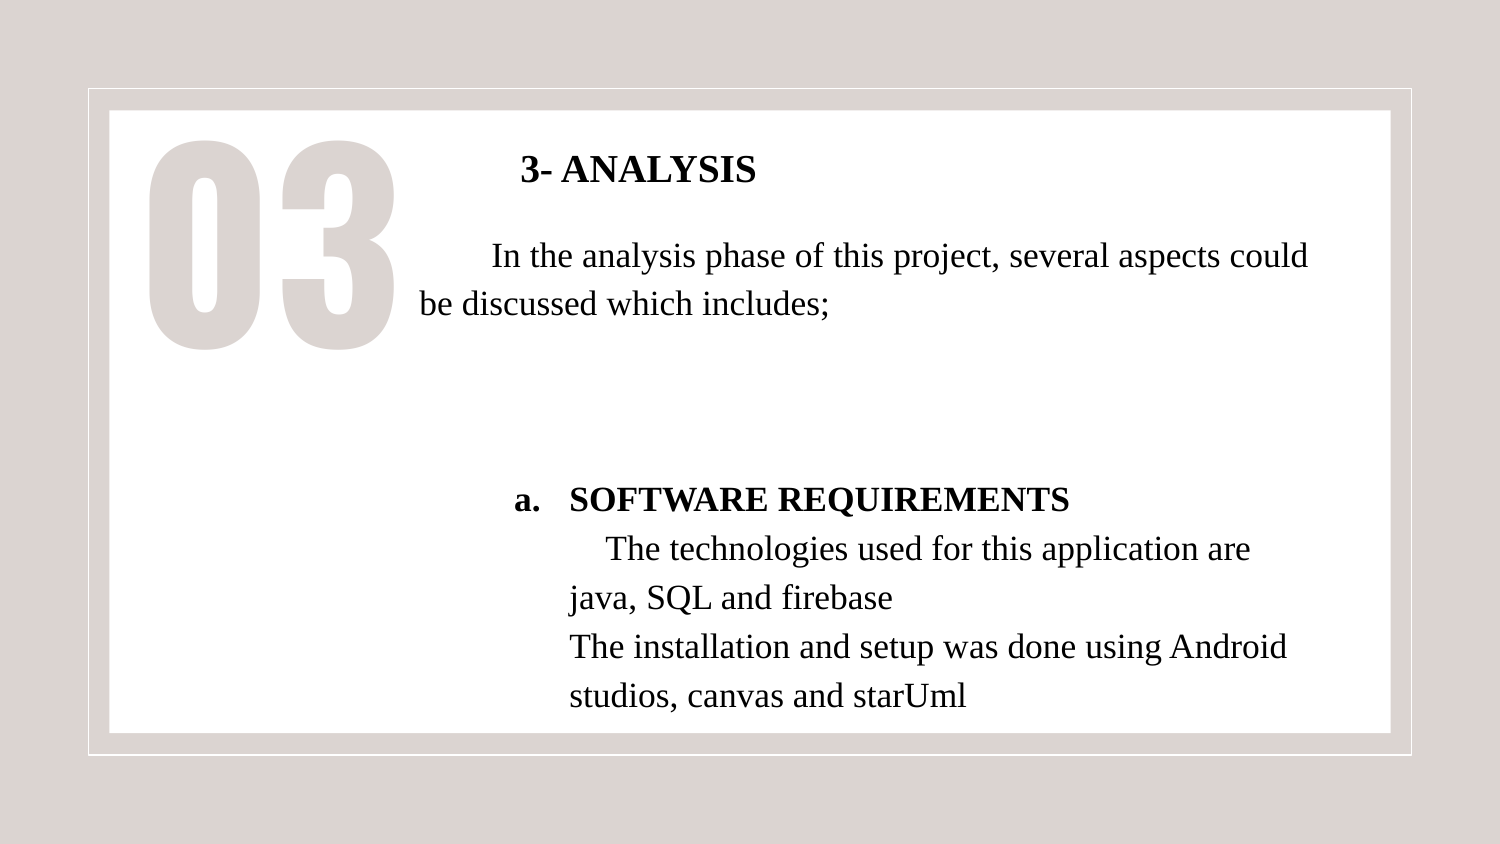

03
# 3- ANALYSIS

        In the analysis phase of this project, several aspects could be discussed which includes;

SOFTWARE REQUIREMENTS
    The technologies used for this application are java, SQL and firebase
The installation and setup was done using Android studios, canvas and starUml